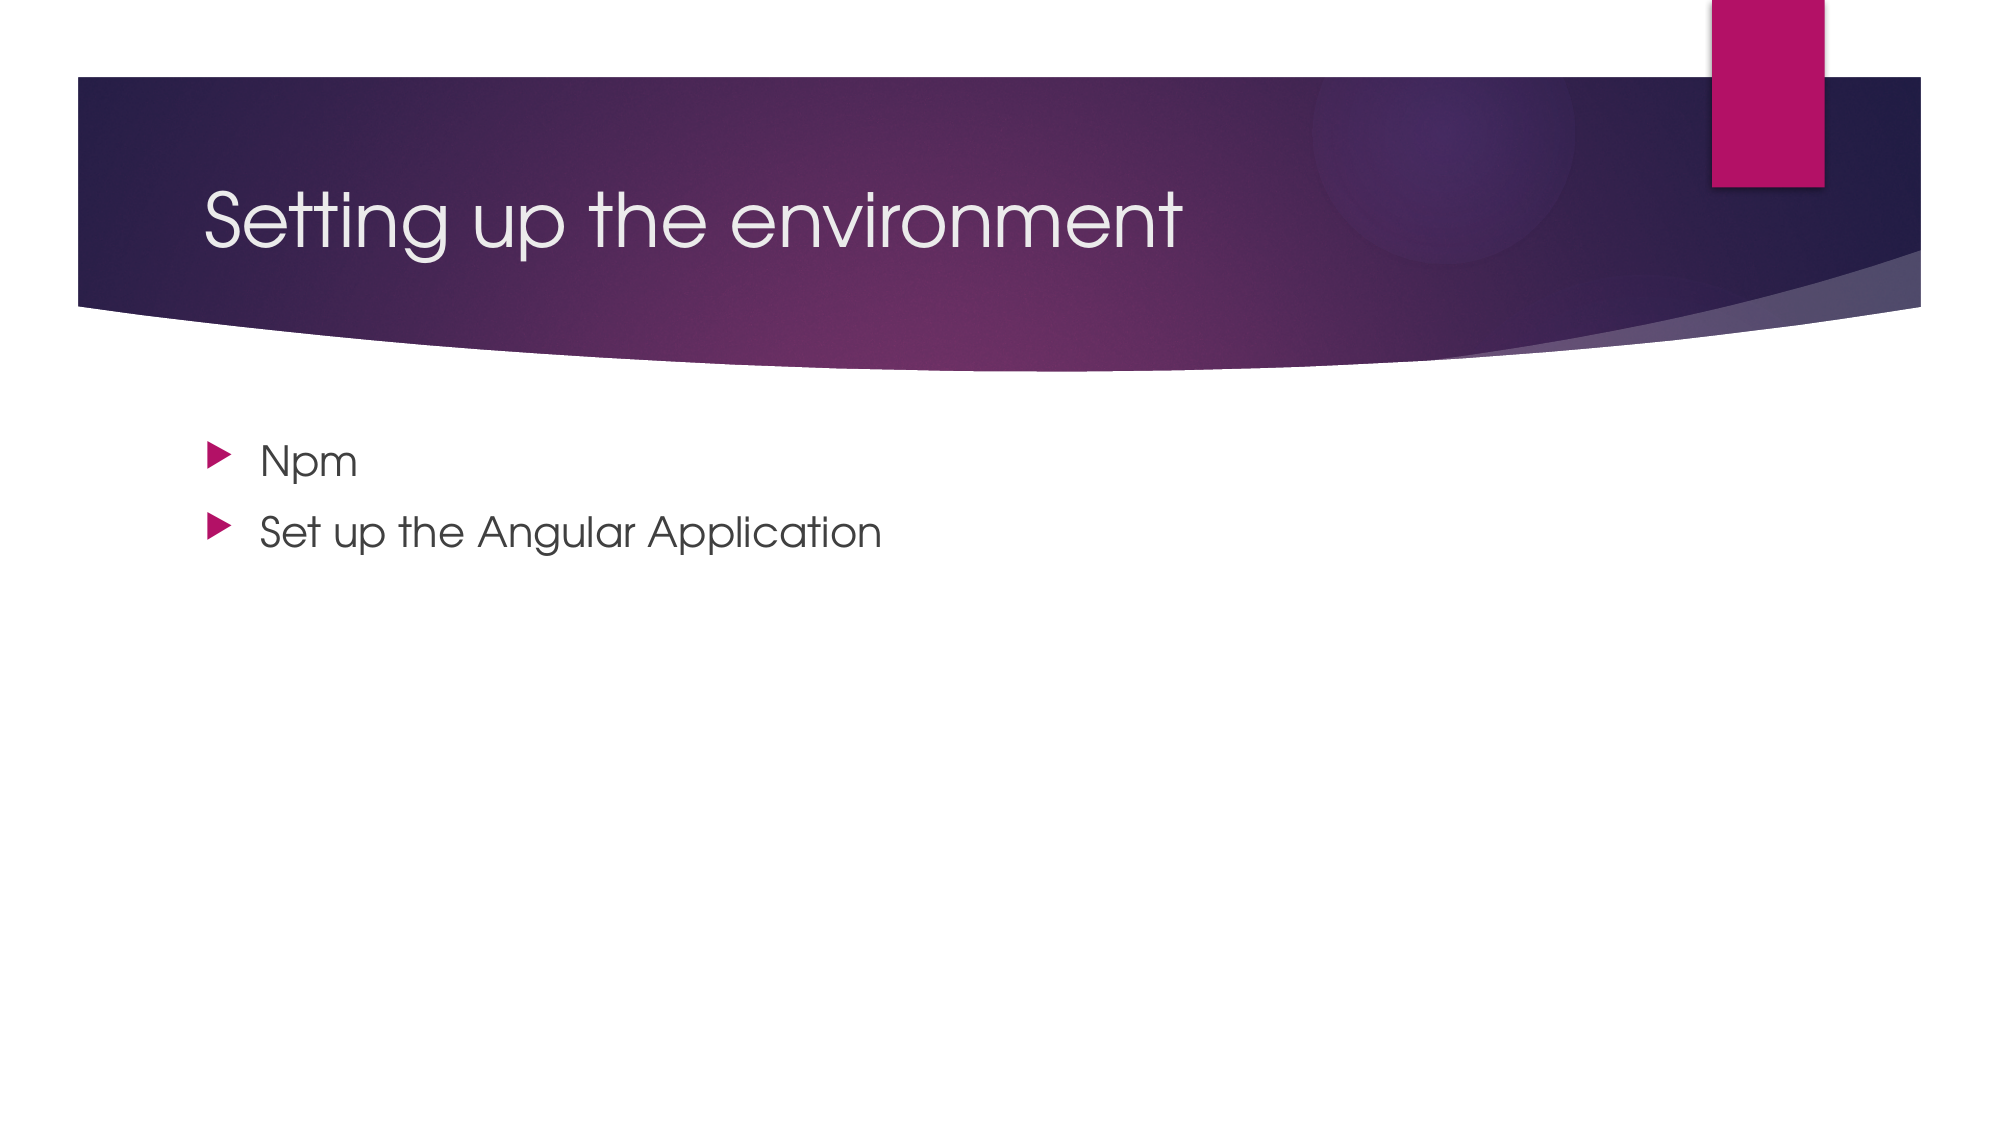

# Setting up the environment
Npm
Set up the Angular Application